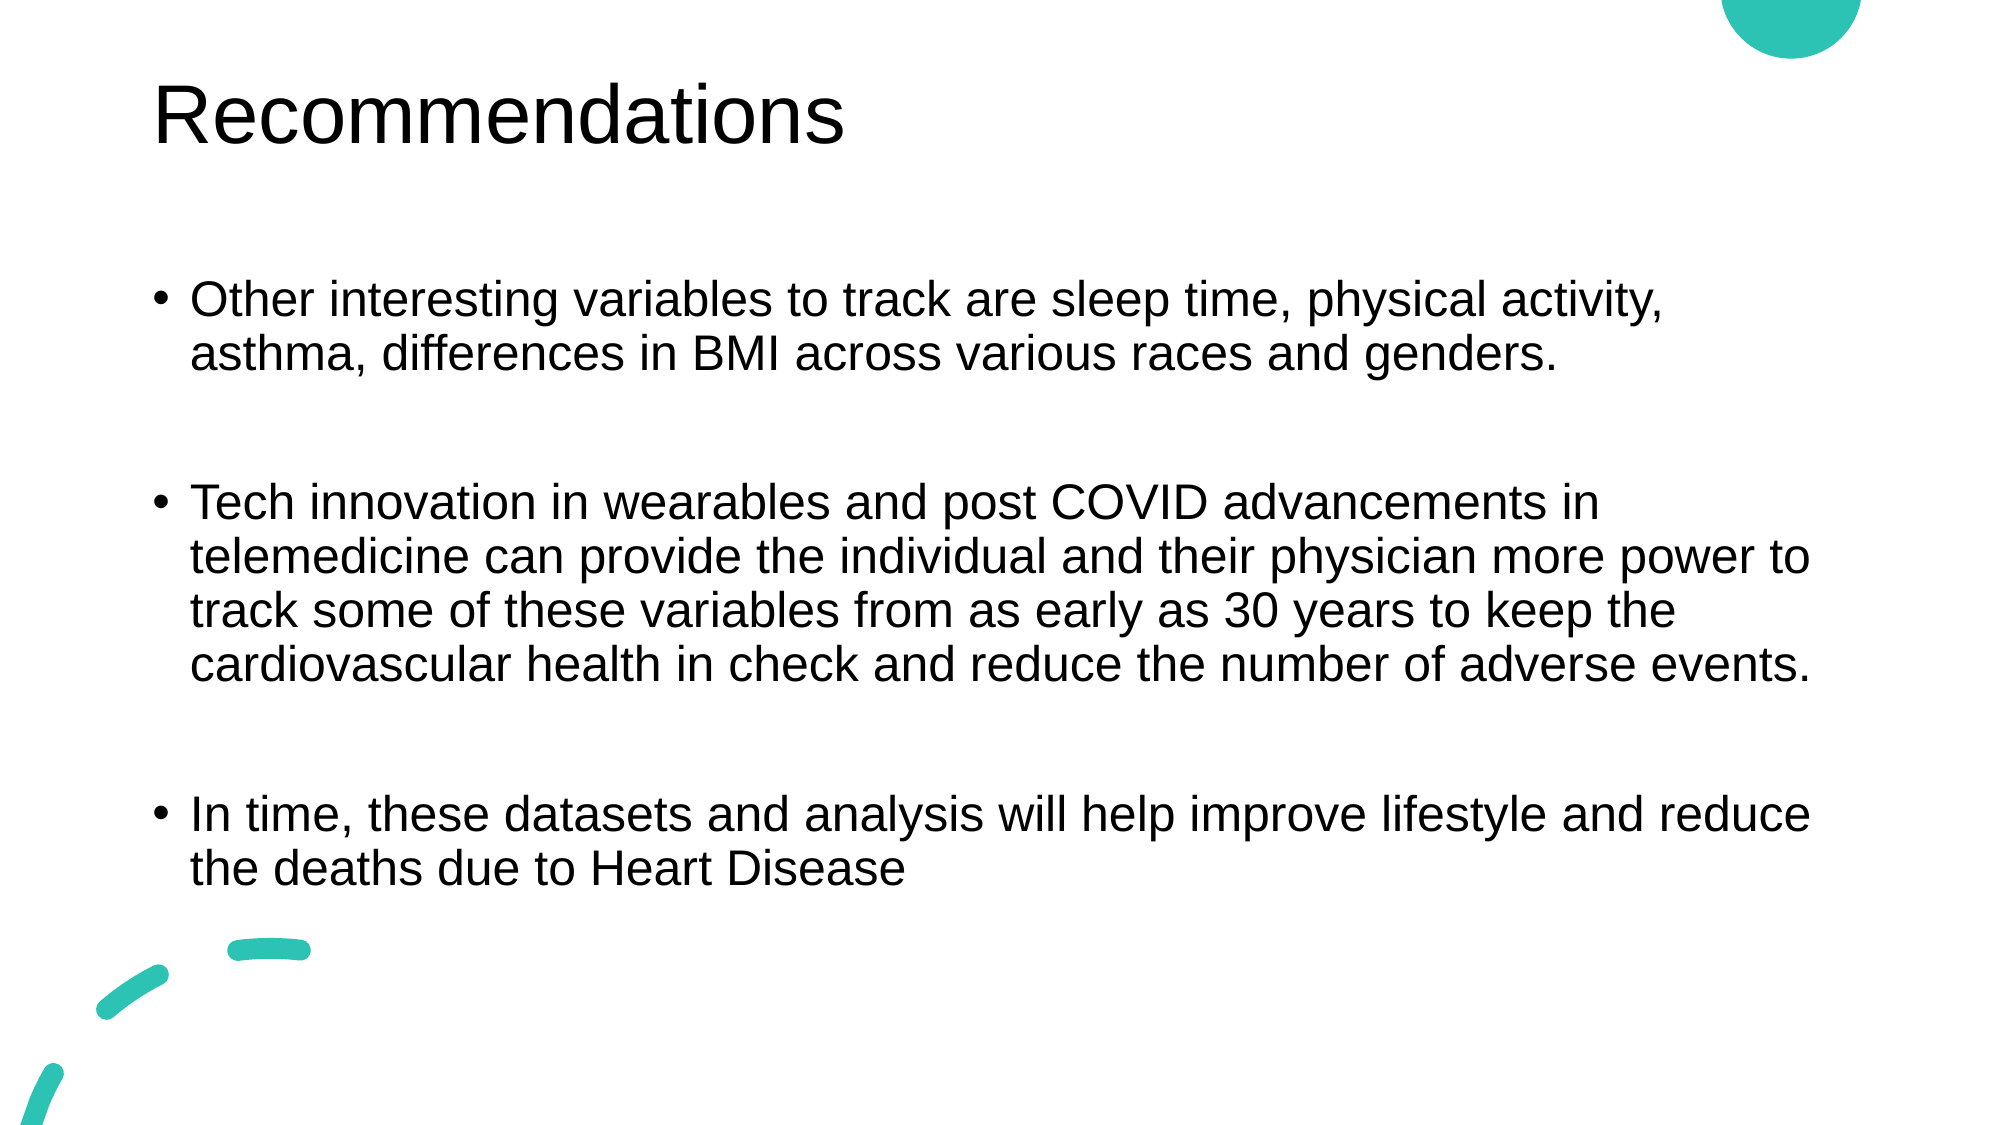

# Recommendations

Other interesting variables to track are sleep time, physical activity, asthma, differences in BMI across various races and genders.

Tech innovation in wearables and post COVID advancements in telemedicine can provide the individual and their physician more power to track some of these variables from as early as 30 years to keep the cardiovascular health in check and reduce the number of adverse events.

In time, these datasets and analysis will help improve lifestyle and reduce the deaths due to Heart Disease